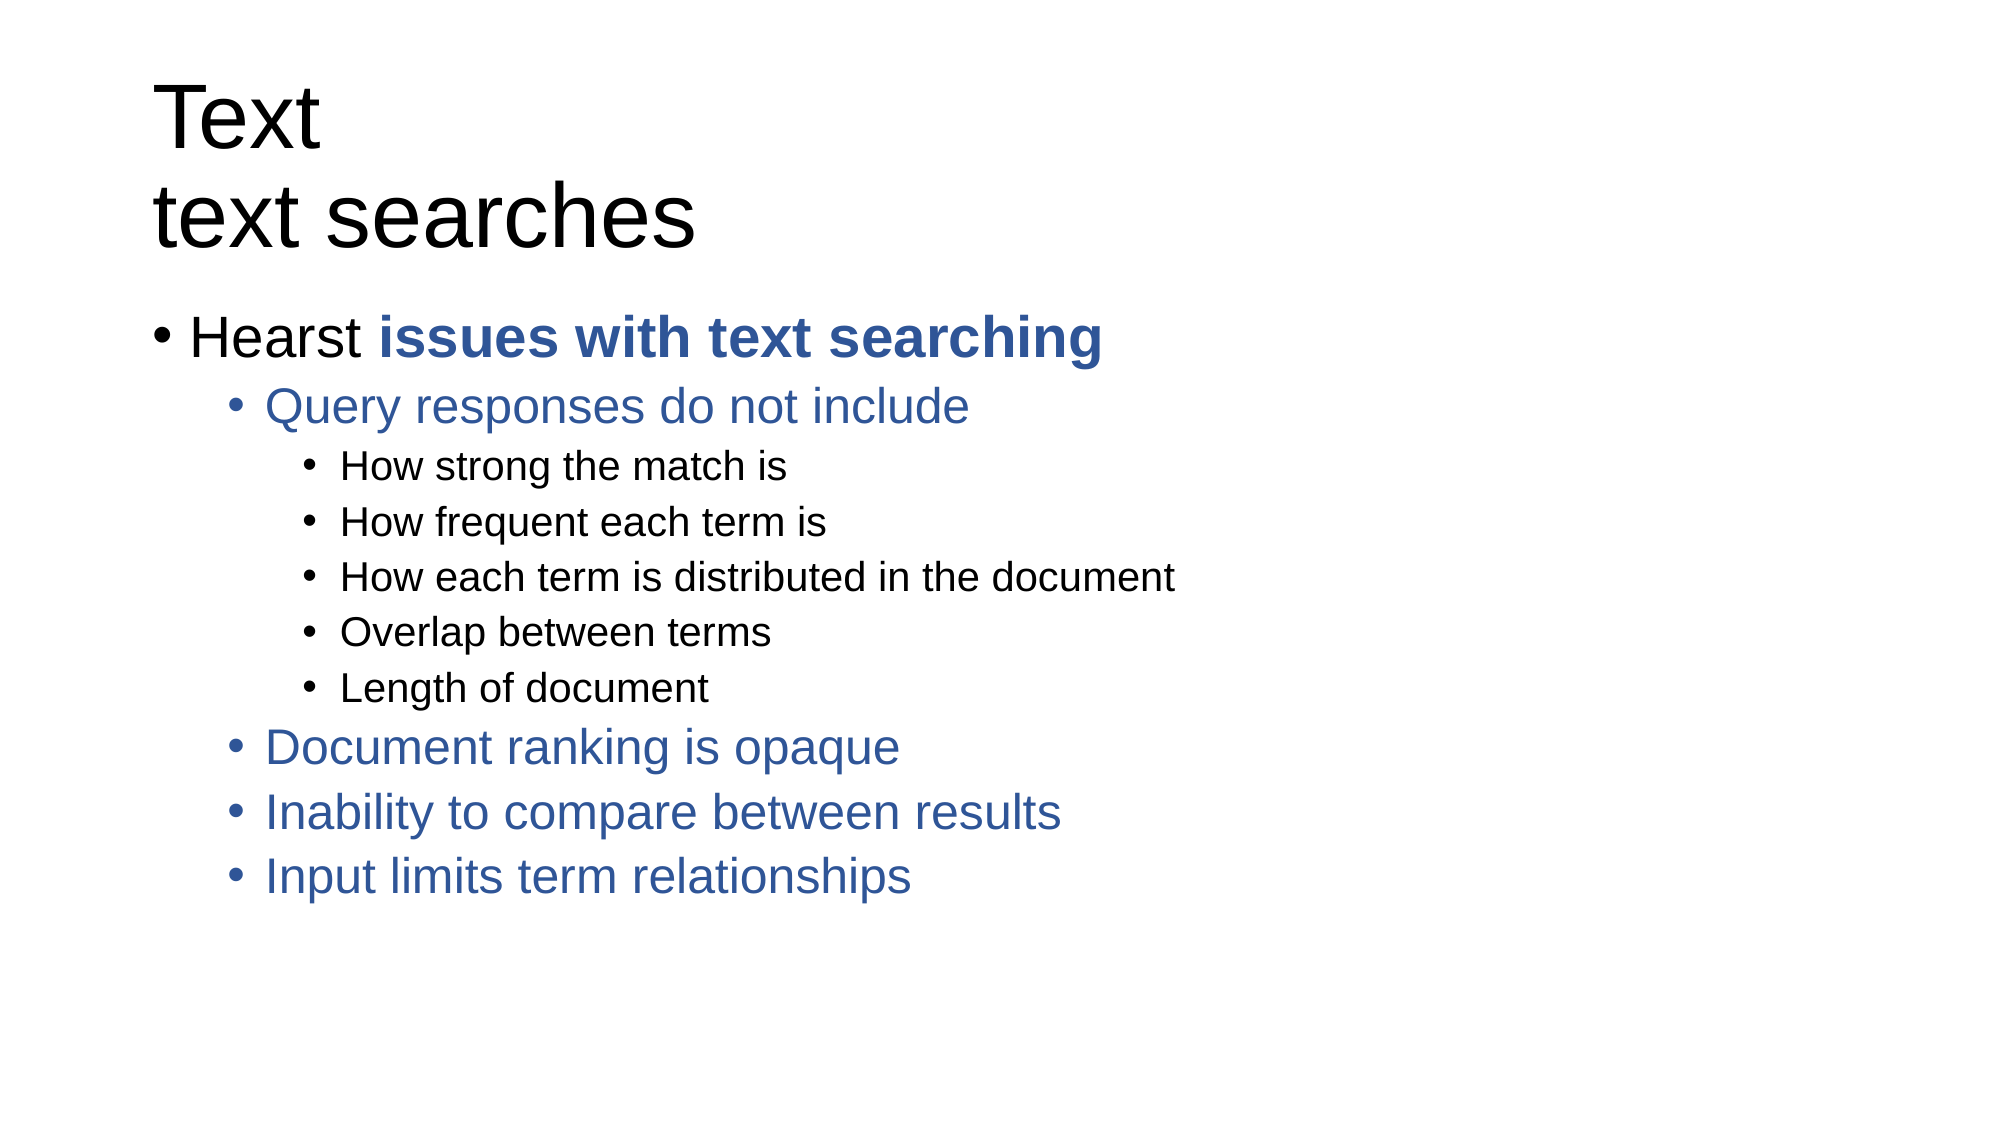

# Text text searches
Hearst issues with text searching
Query responses do not include
How strong the match is
How frequent each term is
How each term is distributed in the document
Overlap between terms
Length of document
Document ranking is opaque
Inability to compare between results
Input limits term relationships